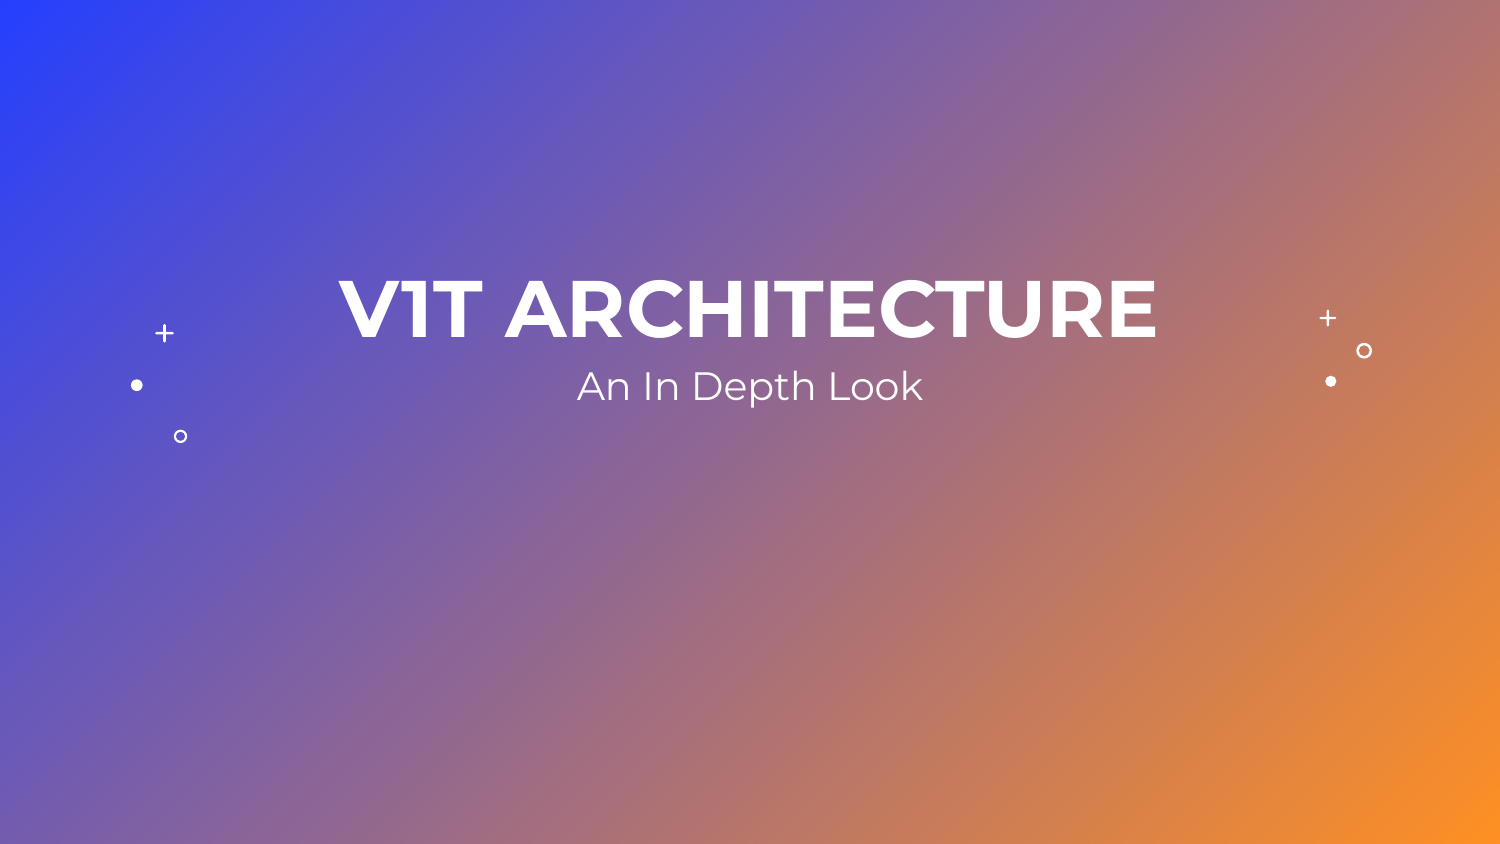

# V1T ARCHITECTURE
An In Depth Look